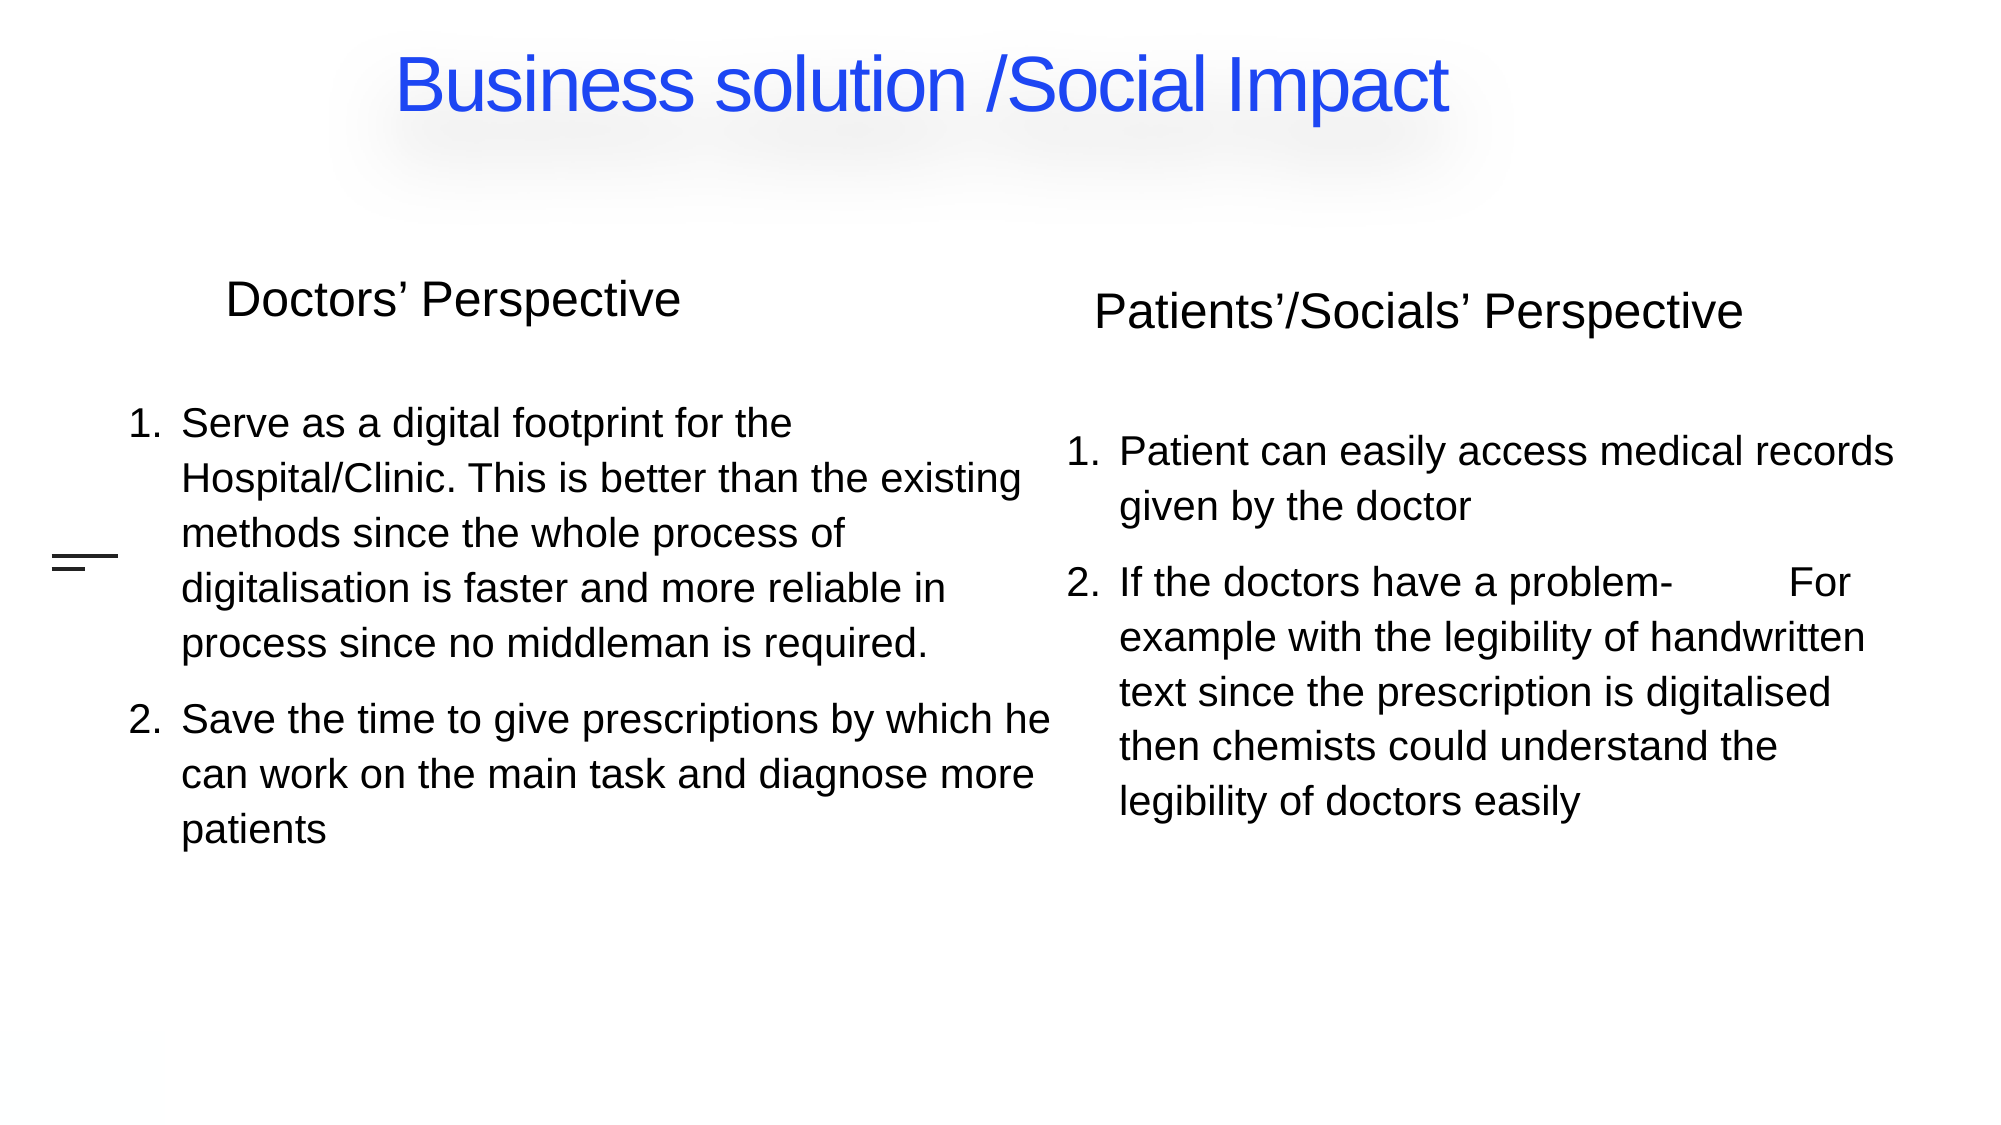

# Business solution /Social Impact
Doctors’ Perspective
Patients’/Socials’ Perspective
Serve as a digital footprint for the Hospital/Clinic. This is better than the existing methods since the whole process of digitalisation is faster and more reliable in process since no middleman is required.
Save the time to give prescriptions by which he can work on the main task and diagnose more patients
Patient can easily access medical records given by the doctor
If the doctors have a problem-          For example with the legibility of handwritten text since the prescription is digitalised then chemists could understand the legibility of doctors easily
6